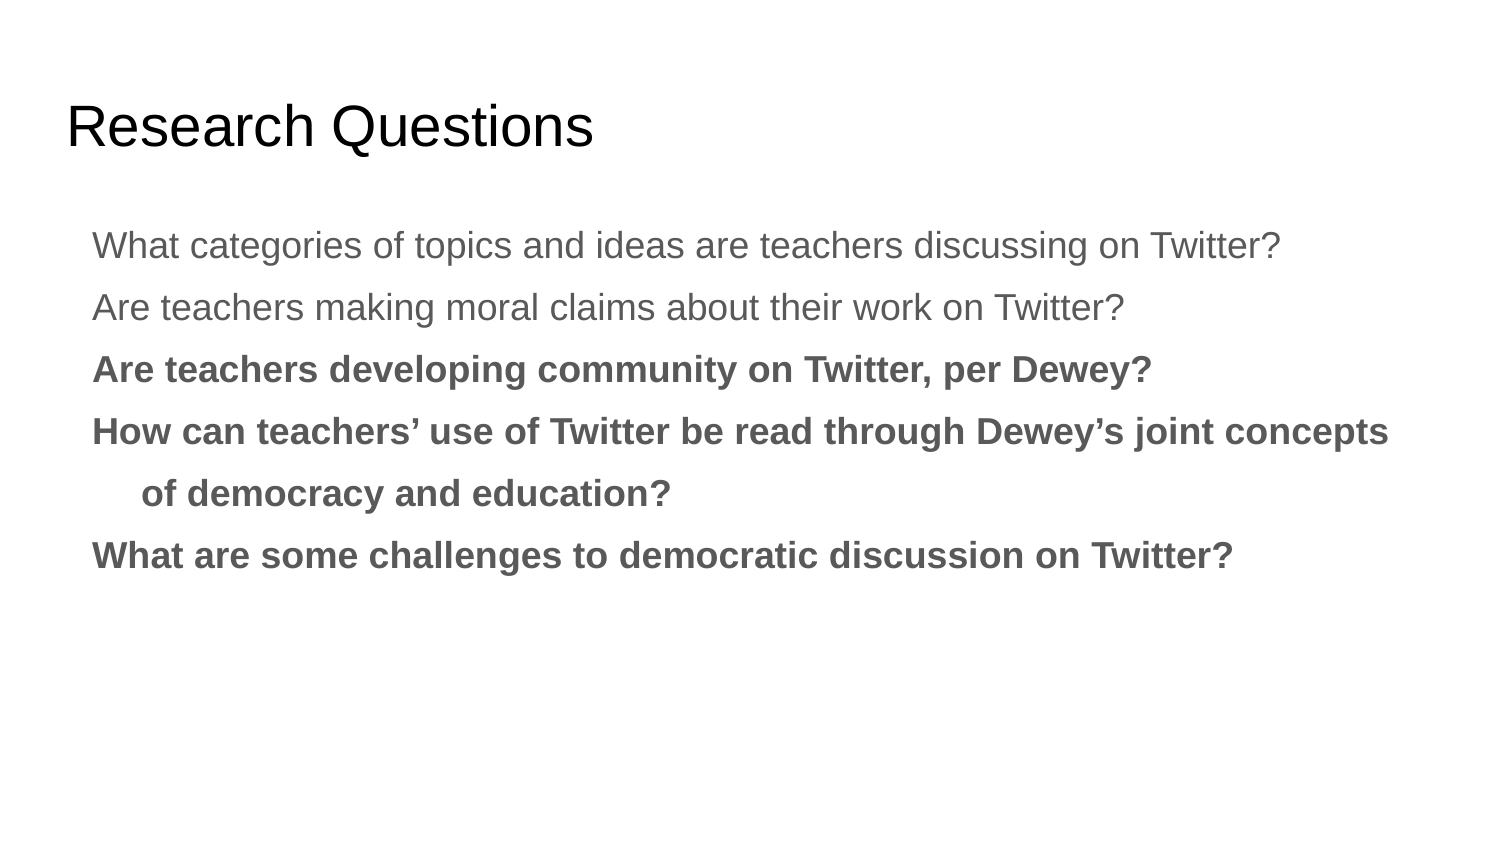

# Research Questions
What categories of topics and ideas are teachers discussing on Twitter?
Are teachers making moral claims about their work on Twitter?
Are teachers developing community on Twitter, per Dewey?
How can teachers’ use of Twitter be read through Dewey’s joint concepts of democracy and education?
What are some challenges to democratic discussion on Twitter?